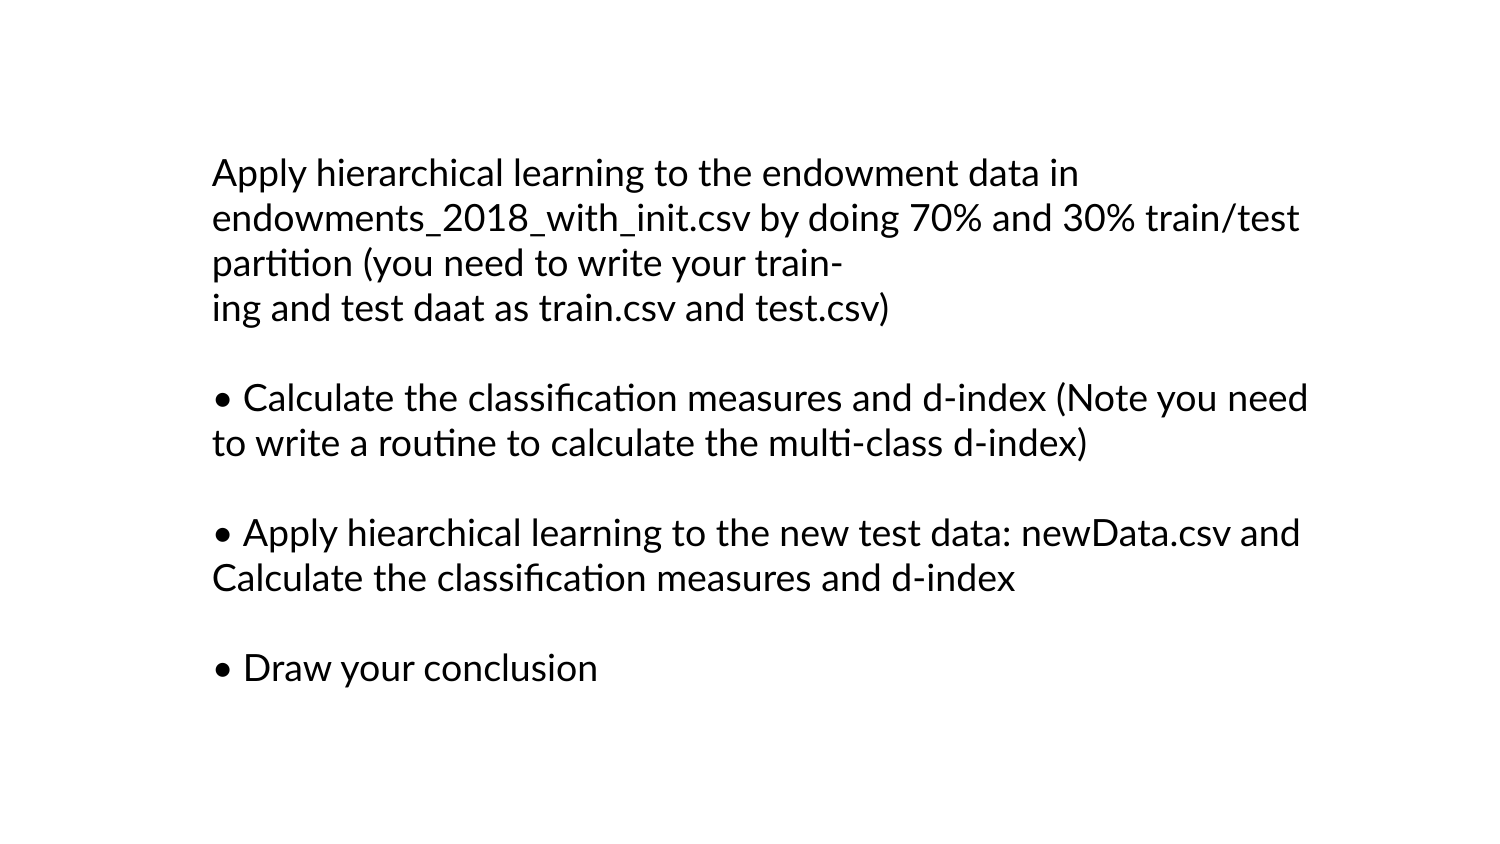

Apply hierarchical learning to the endowment data in endowments_2018_with_init.csv by doing 70% and 30% train/test partition (you need to write your train-
ing and test daat as train.csv and test.csv)

• Calculate the classification measures and d-index (Note you need to write a routine to calculate the multi-class d-index)

• Apply hiearchical learning to the new test data: newData.csv and Calculate the classification measures and d-index

• Draw your conclusion